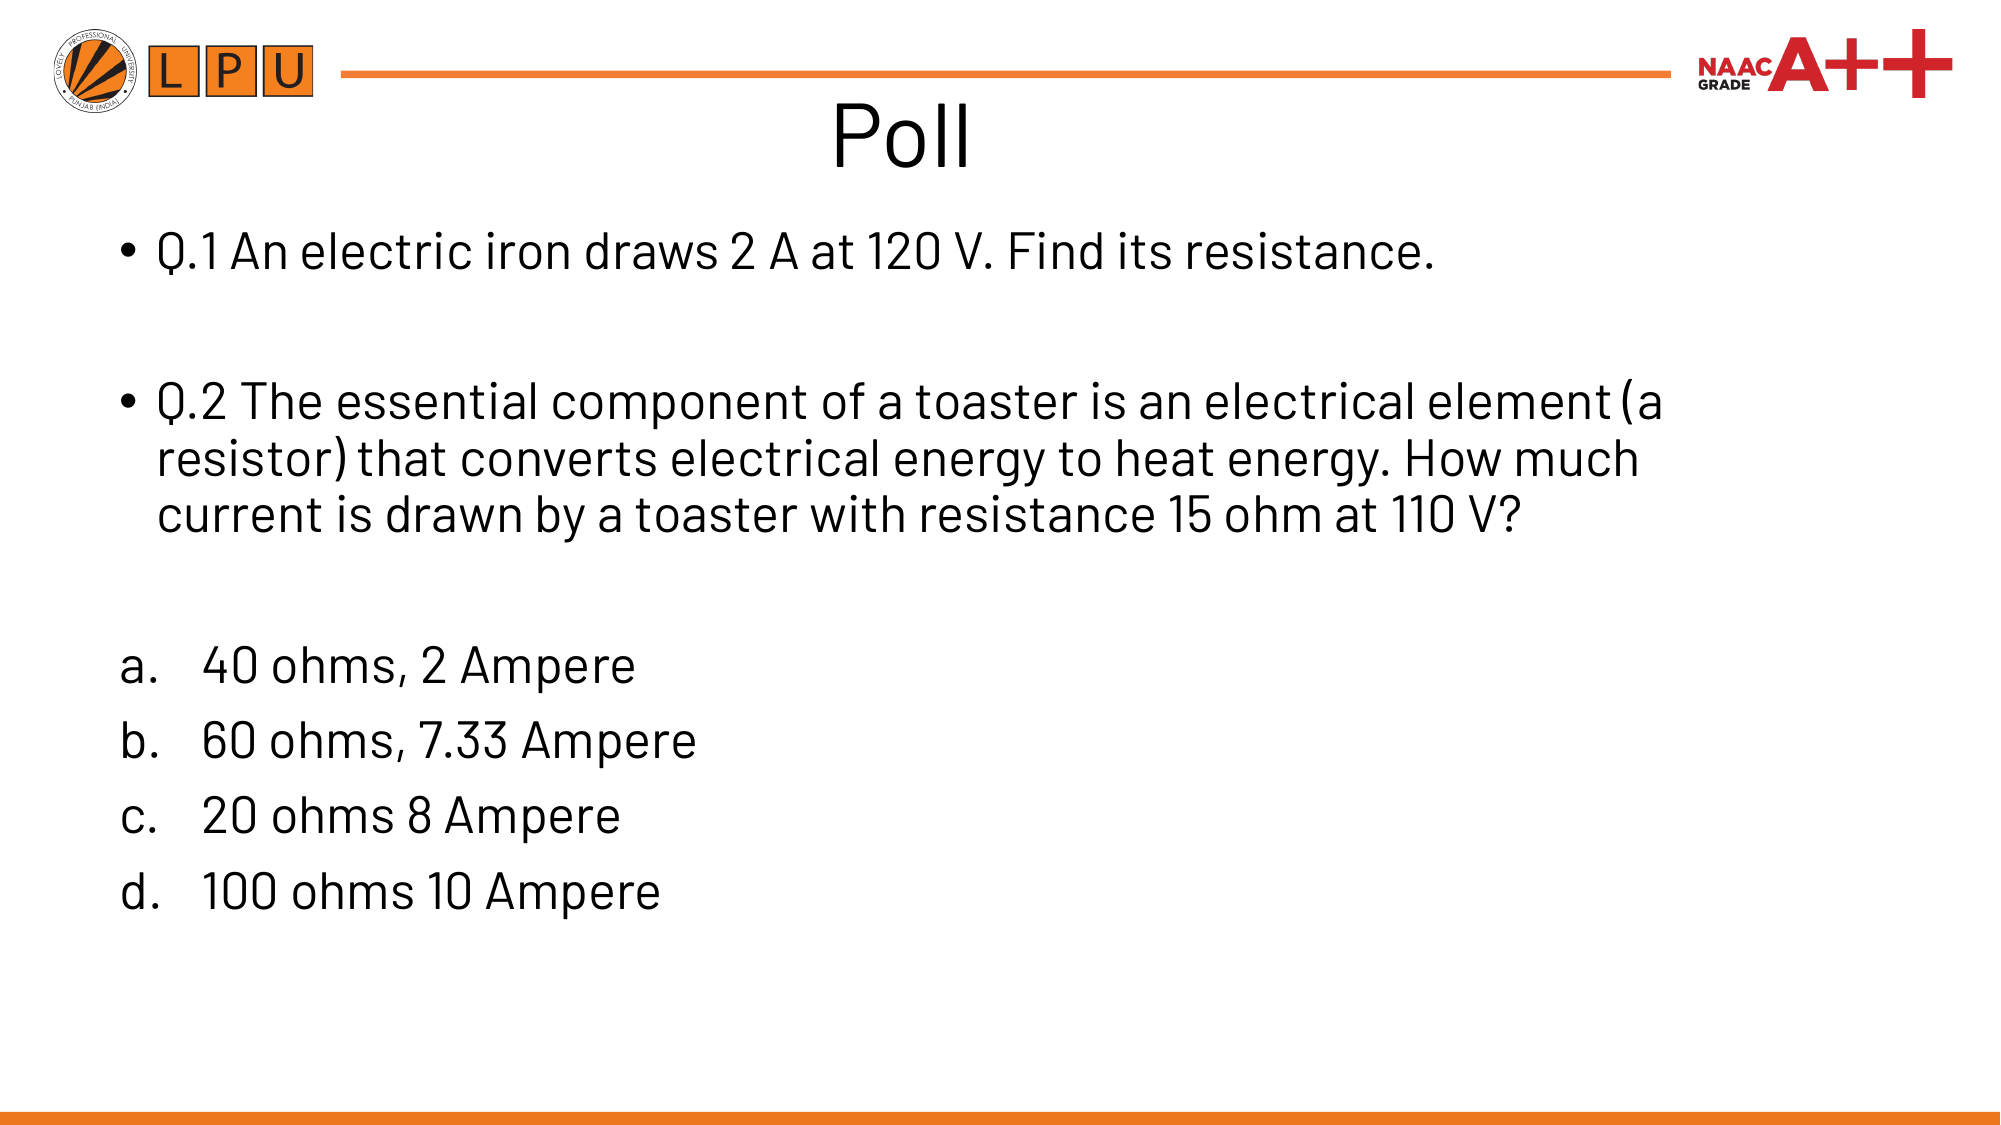

# Poll
Q.1 An electric iron draws 2 A at 120 V. Find its resistance.

Q.2 The essential component of a toaster is an electrical element (a resistor) that converts electrical energy to heat energy. How much current is drawn by a toaster with resistance 15 ohm at 110 V?

40 ohms, 2 Ampere
60 ohms, 7.33 Ampere
20 ohms 8 Ampere
100 ohms 10 Ampere